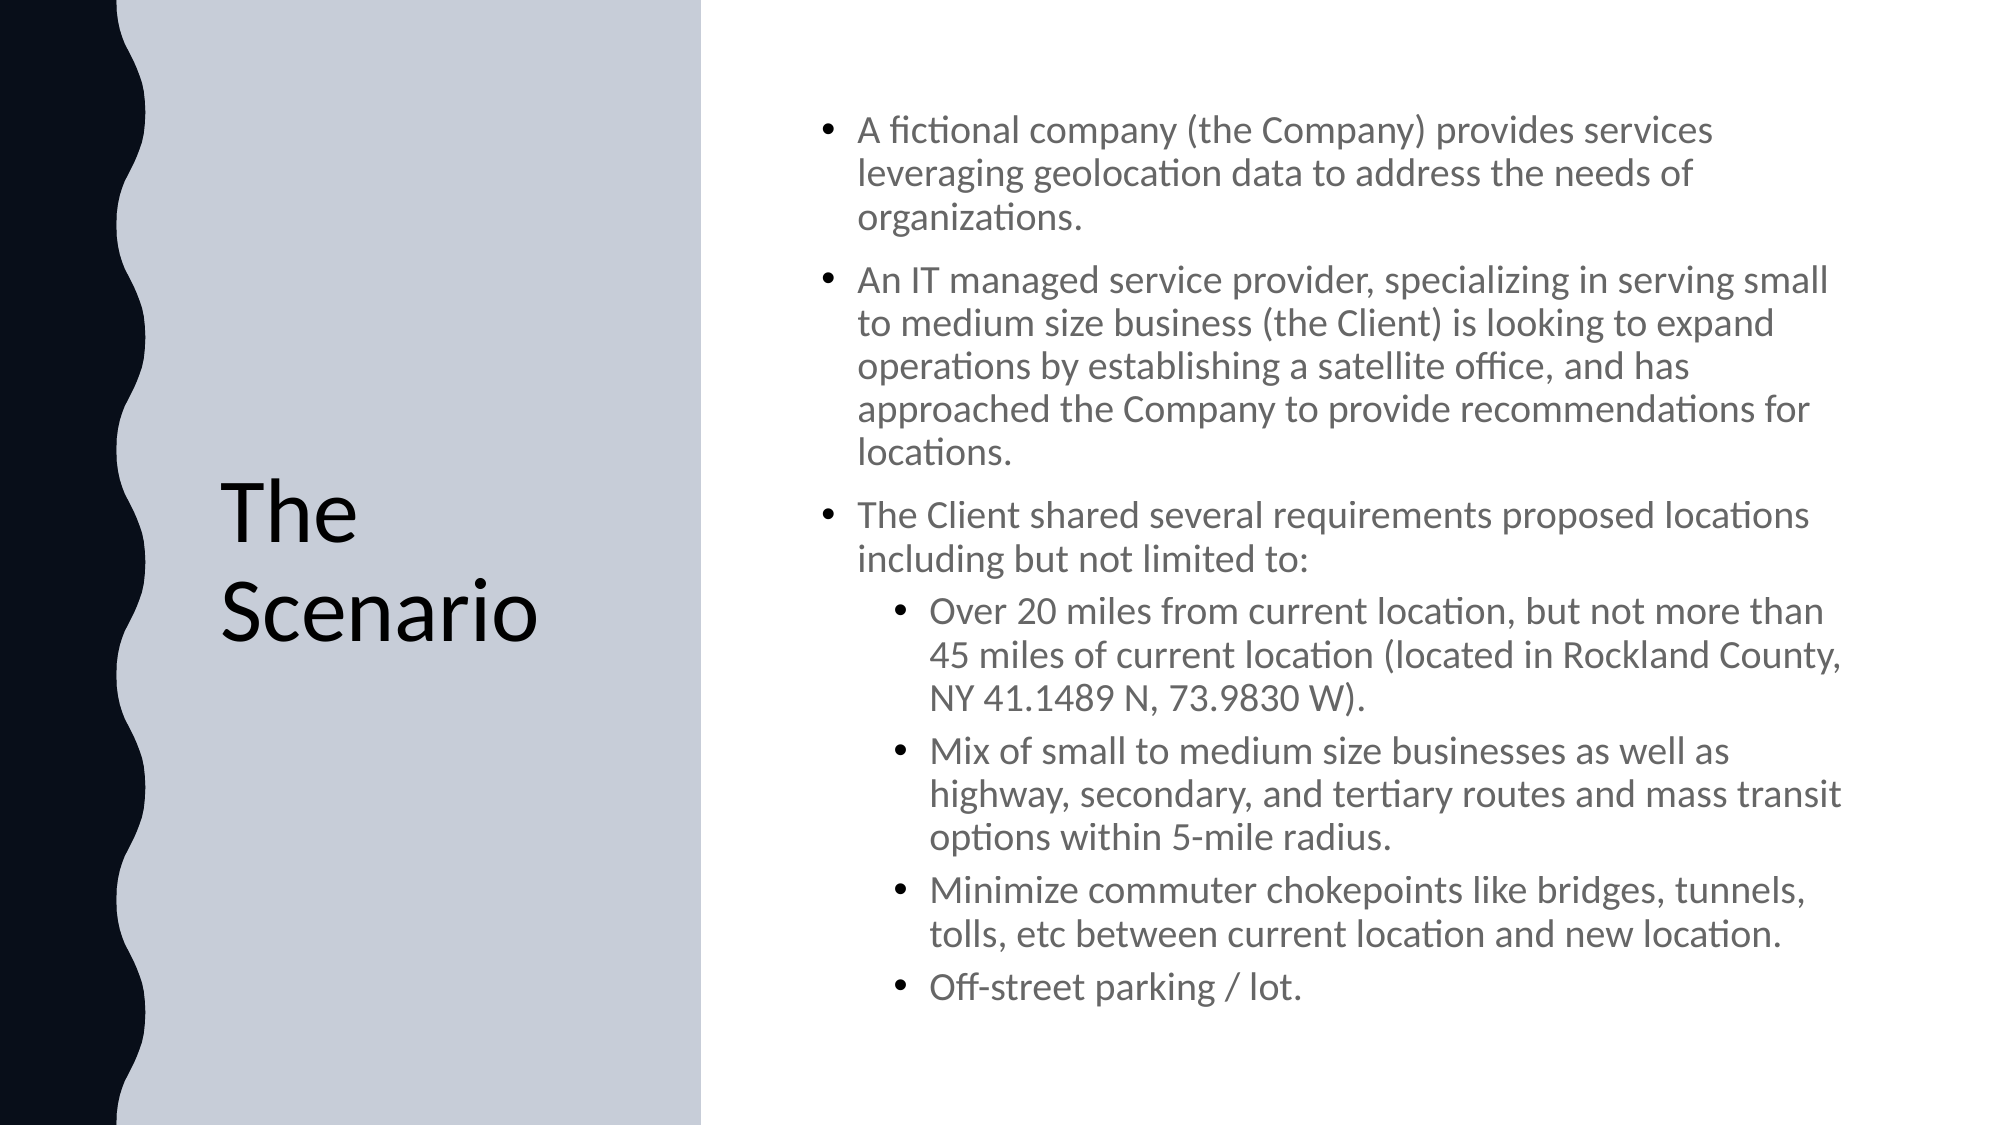

# The Scenario
A fictional company (the Company) provides services leveraging geolocation data to address the needs of organizations.
An IT managed service provider, specializing in serving small to medium size business (the Client) is looking to expand operations by establishing a satellite office, and has approached the Company to provide recommendations for locations.
The Client shared several requirements proposed locations including but not limited to:
Over 20 miles from current location, but not more than 45 miles of current location (located in Rockland County, NY 41.1489 N, 73.9830 W).
Mix of small to medium size businesses as well as highway, secondary, and tertiary routes and mass transit options within 5-mile radius.
Minimize commuter chokepoints like bridges, tunnels, tolls, etc between current location and new location.
Off-street parking / lot.